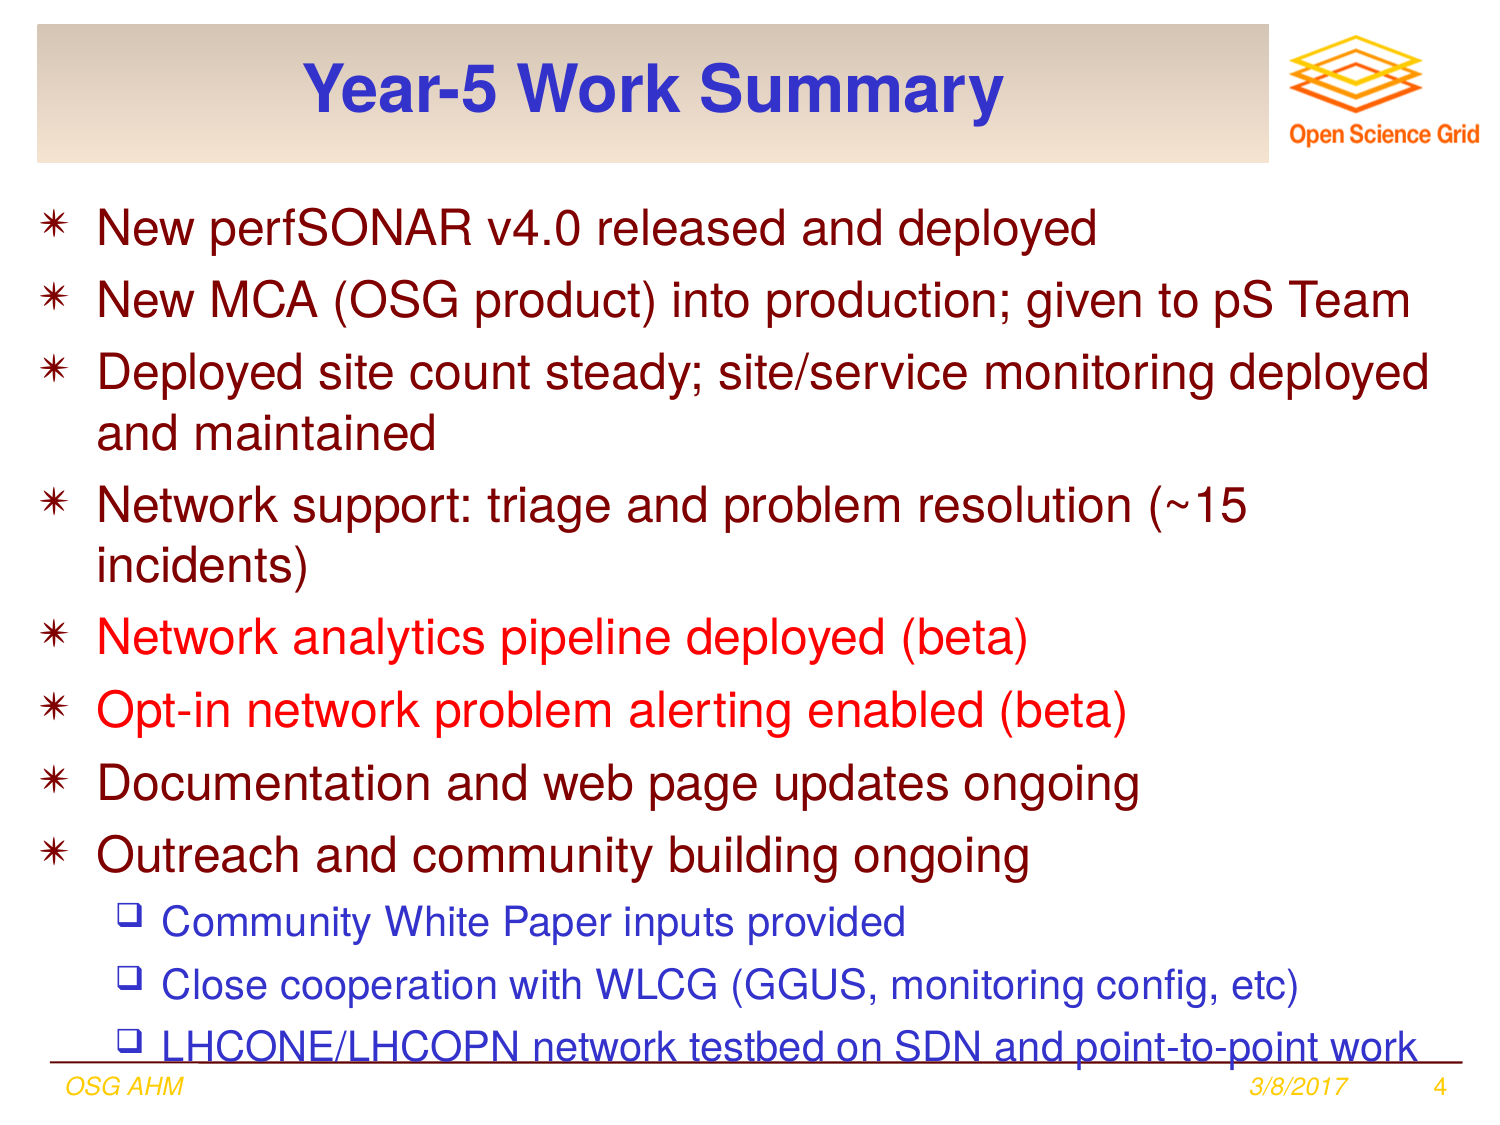

# Year-5 Work Summary
New perfSONAR v4.0 released and deployed
New MCA (OSG product) into production; given to pS Team
Deployed site count steady; site/service monitoring deployed and maintained
Network support: triage and problem resolution (~15 incidents)
Network analytics pipeline deployed (beta)
Opt-in network problem alerting enabled (beta)
Documentation and web page updates ongoing
Outreach and community building ongoing
Community White Paper inputs provided
Close cooperation with WLCG (GGUS, monitoring config, etc)
LHCONE/LHCOPN network testbed on SDN and point-to-point work
OSG AHM
3/8/2017
4